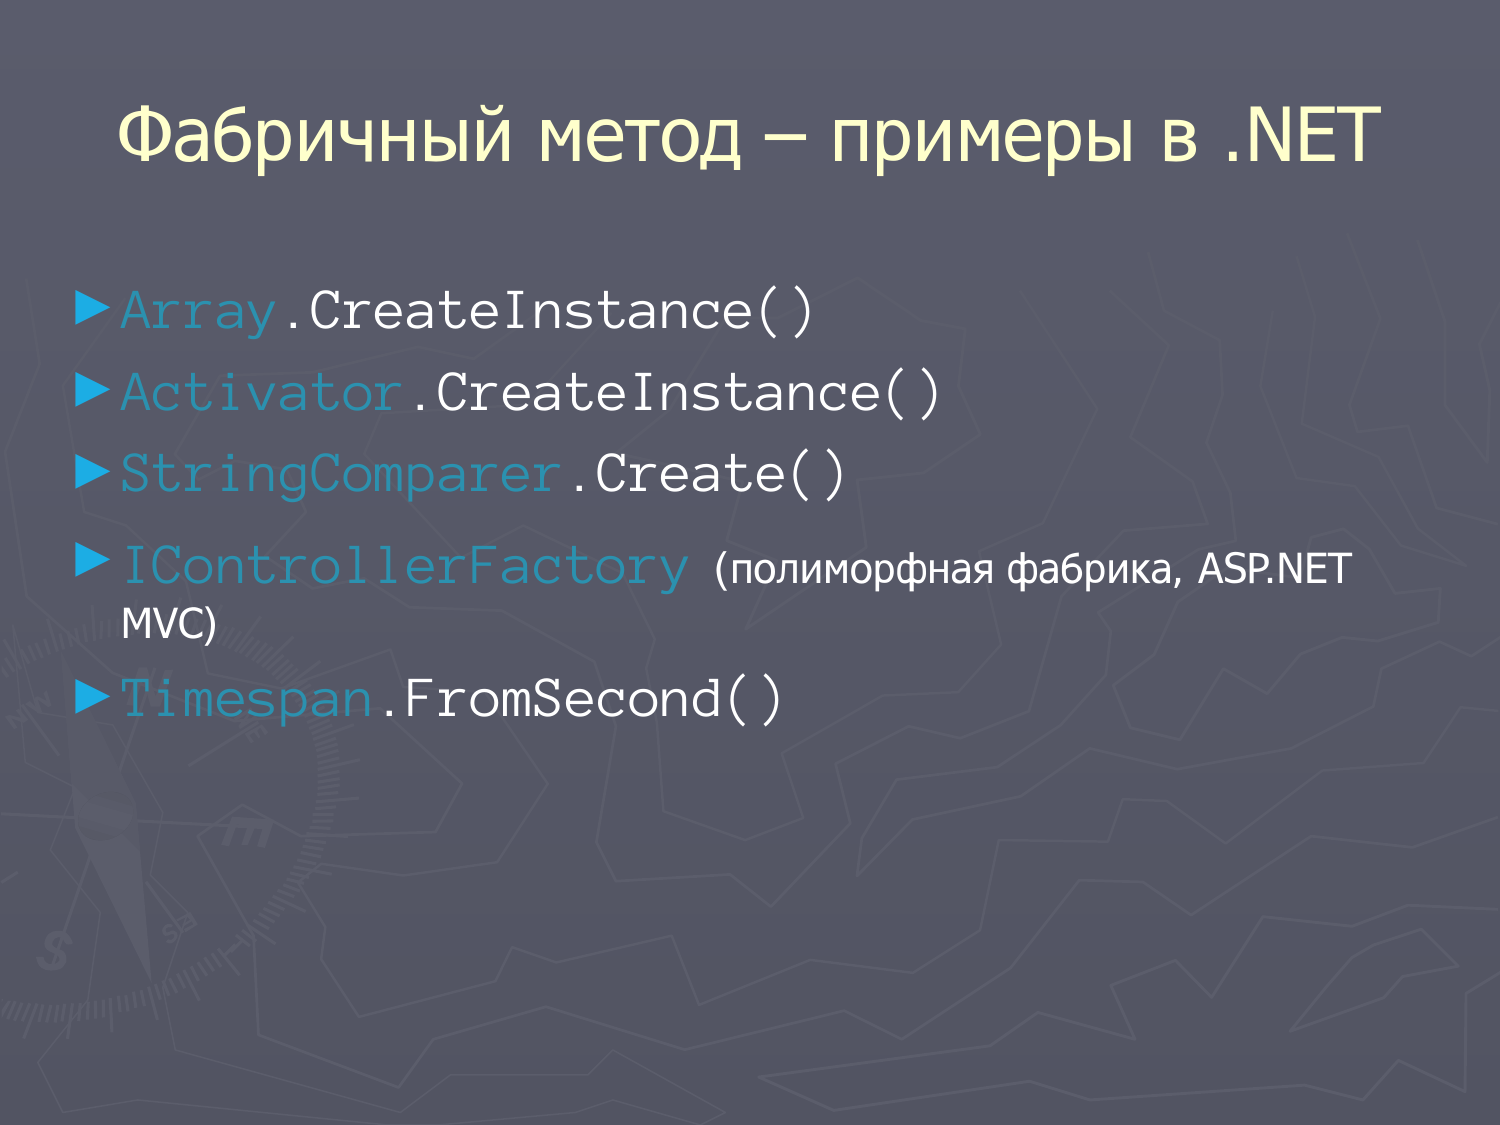

# Фабричный метод – примеры в .NET
Array.CreateInstance()
Activator.CreateInstance()
StringComparer.Create()
IControllerFactory (полиморфная фабрика, ASP.NET MVC)
Timespan.FromSecond()